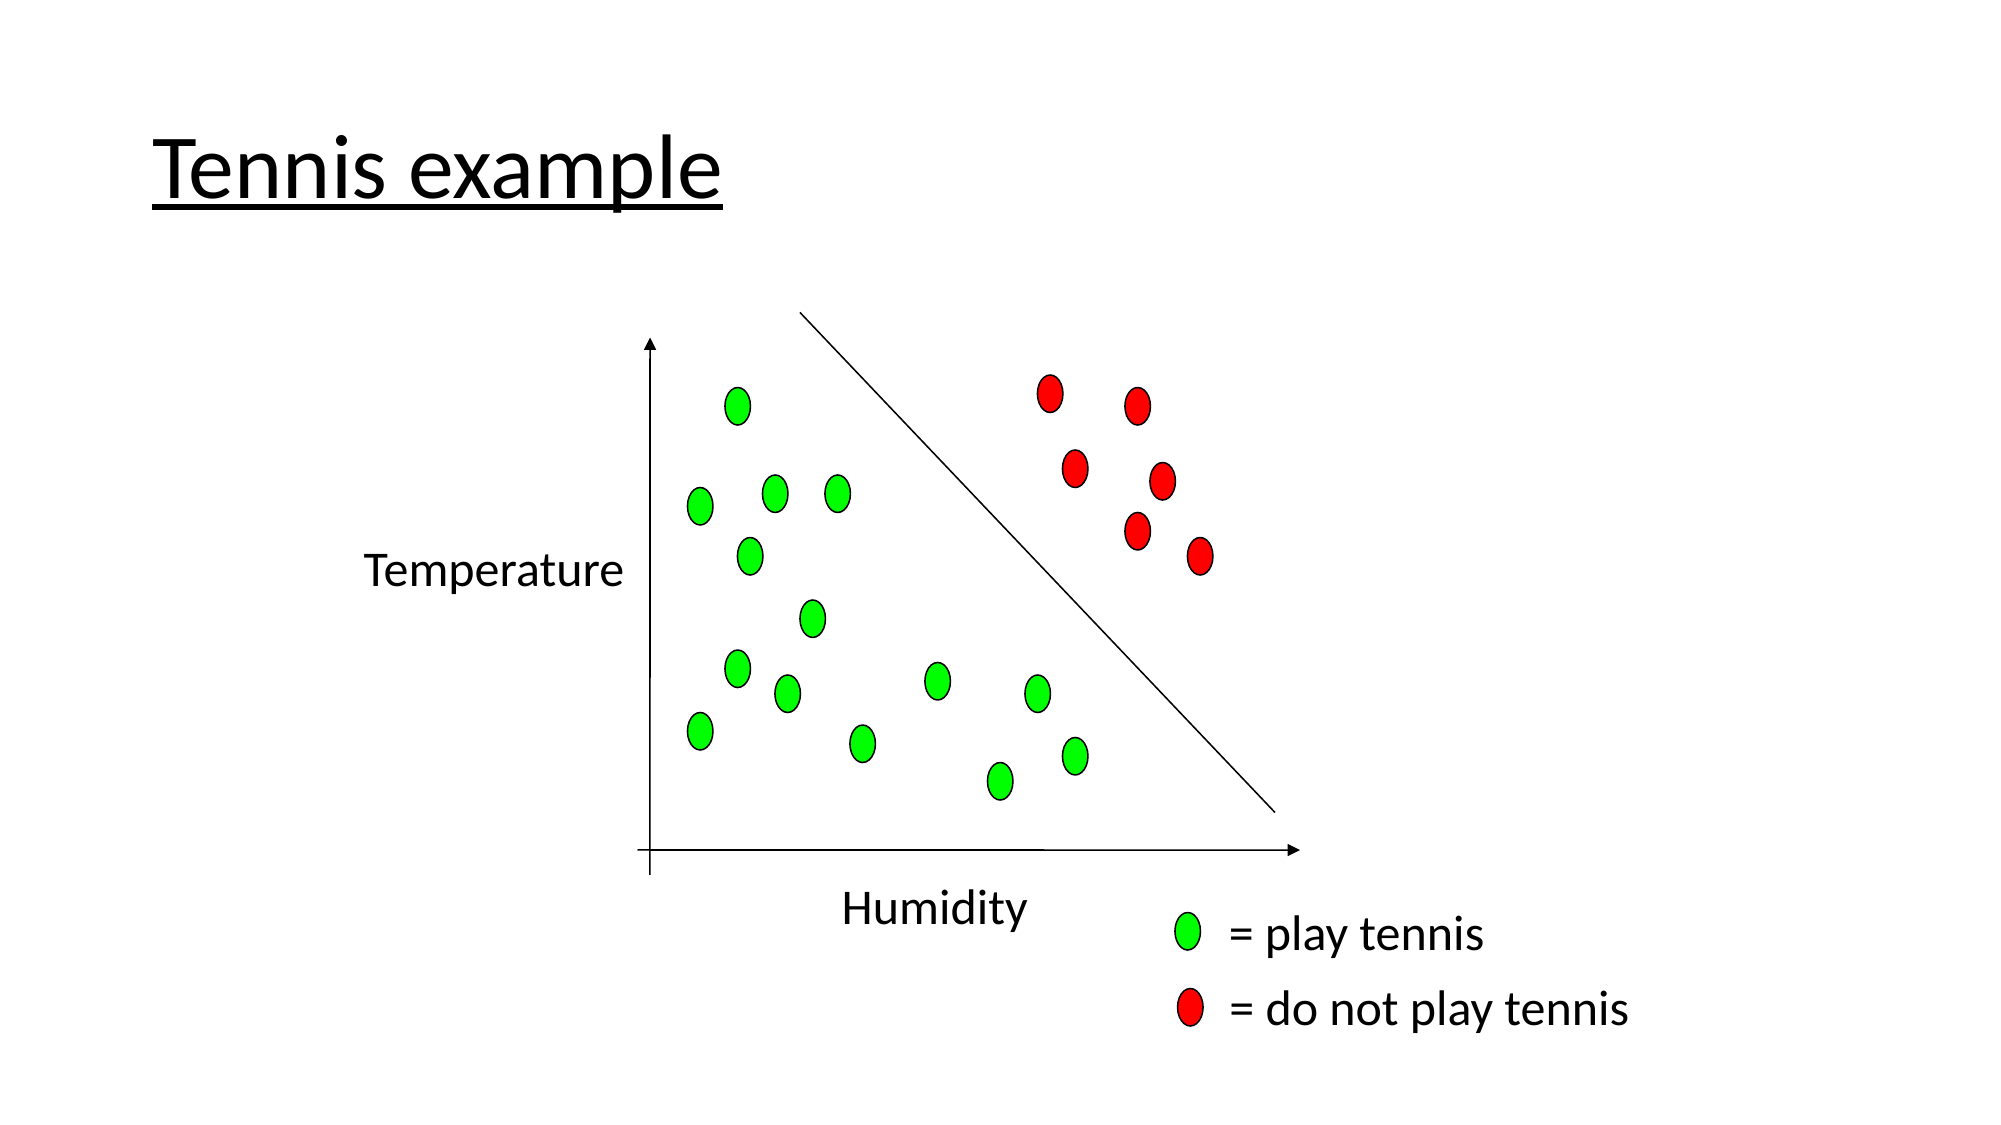

# Tennis example

Temperature

Humidity
= play tennis

= do not play tennis